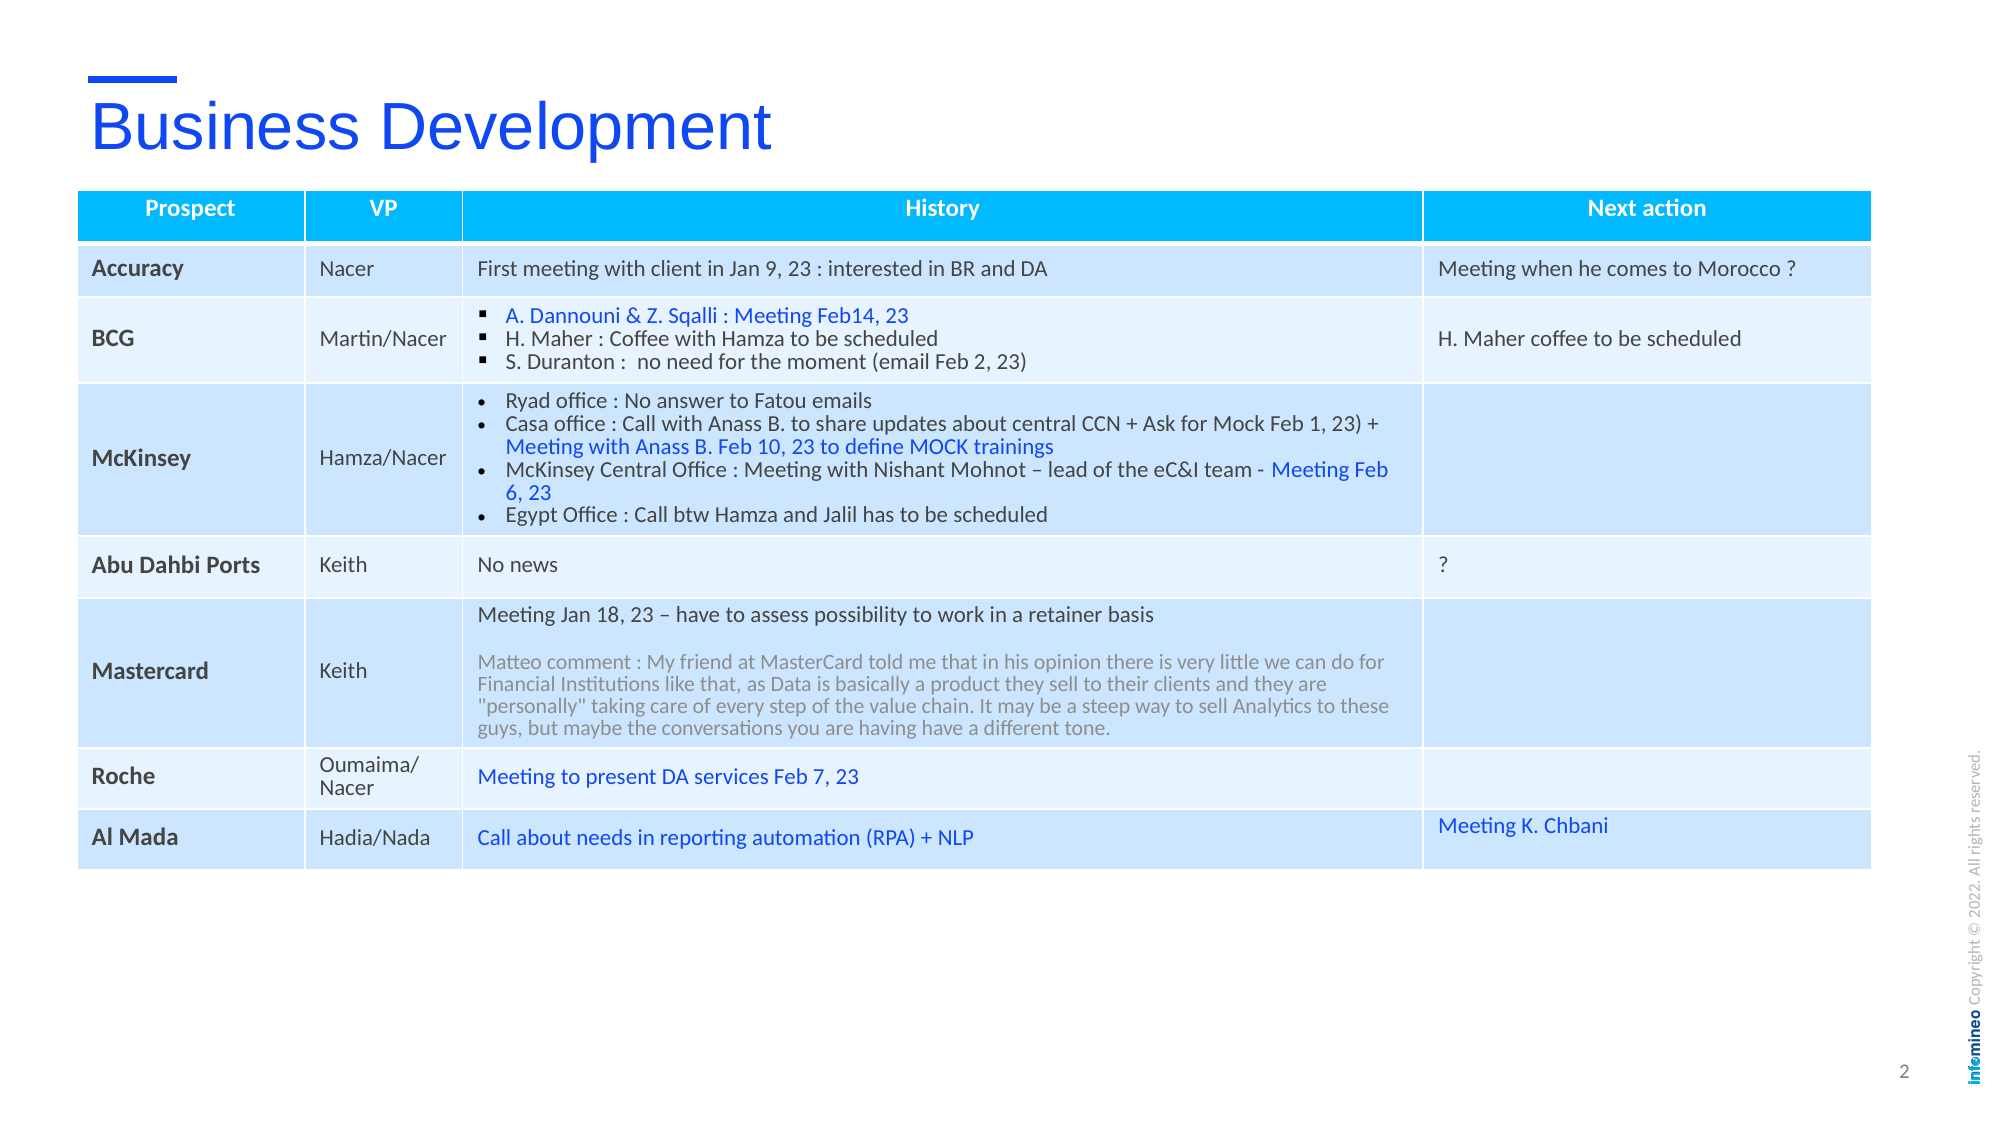

# Business Development
| Prospect | VP | History | Next action |
| --- | --- | --- | --- |
| Accuracy | Nacer | First meeting with client in Jan 9, 23 : interested in BR and DA | Meeting when he comes to Morocco ? |
| BCG | Martin/Nacer | A. Dannouni & Z. Sqalli : Meeting Feb14, 23 H. Maher : Coffee with Hamza to be scheduled S. Duranton : no need for the moment (email Feb 2, 23) | H. Maher coffee to be scheduled |
| McKinsey | Hamza/Nacer | Ryad office : No answer to Fatou emails Casa office : Call with Anass B. to share updates about central CCN + Ask for Mock Feb 1, 23) + Meeting with Anass B. Feb 10, 23 to define MOCK trainings McKinsey Central Office : Meeting with Nishant Mohnot – lead of the eC&I team - Meeting Feb 6, 23 Egypt Office : Call btw Hamza and Jalil has to be scheduled |  |
| Abu Dahbi Ports | Keith | No news | ? |
| Mastercard | Keith | Meeting Jan 18, 23 – have to assess possibility to work in a retainer basis Matteo comment : My friend at MasterCard told me that in his opinion there is very little we can do for Financial Institutions like that, as Data is basically a product they sell to their clients and they are "personally" taking care of every step of the value chain. It may be a steep way to sell Analytics to these guys, but maybe the conversations you are having have a different tone. |  |
| Roche | Oumaima/Nacer | Meeting to present DA services Feb 7, 23 |  |
| Al Mada | Hadia/Nada | Call about needs in reporting automation (RPA) + NLP | Meeting K. Chbani |